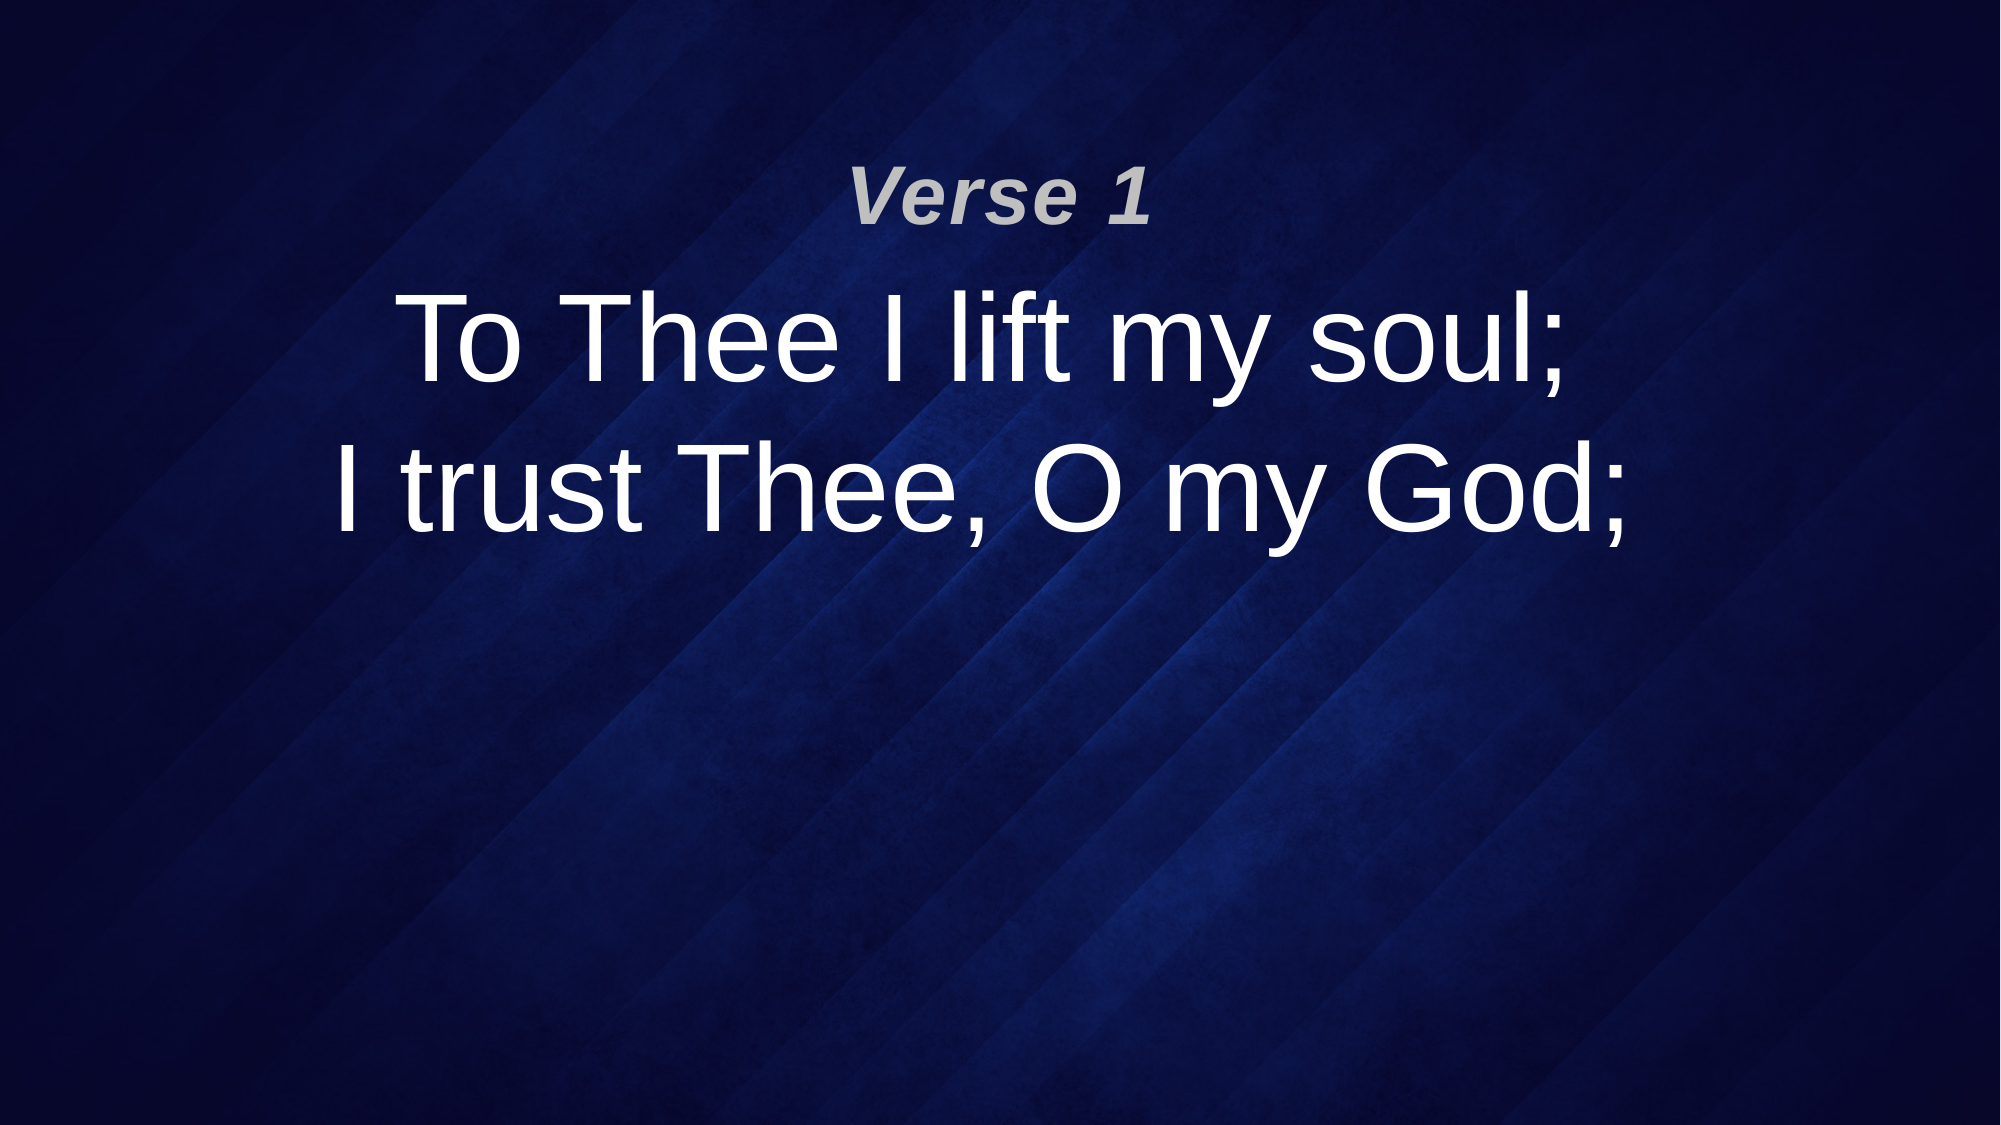

Verse 1
# To Thee I lift my soul; I trust Thee, O my God;